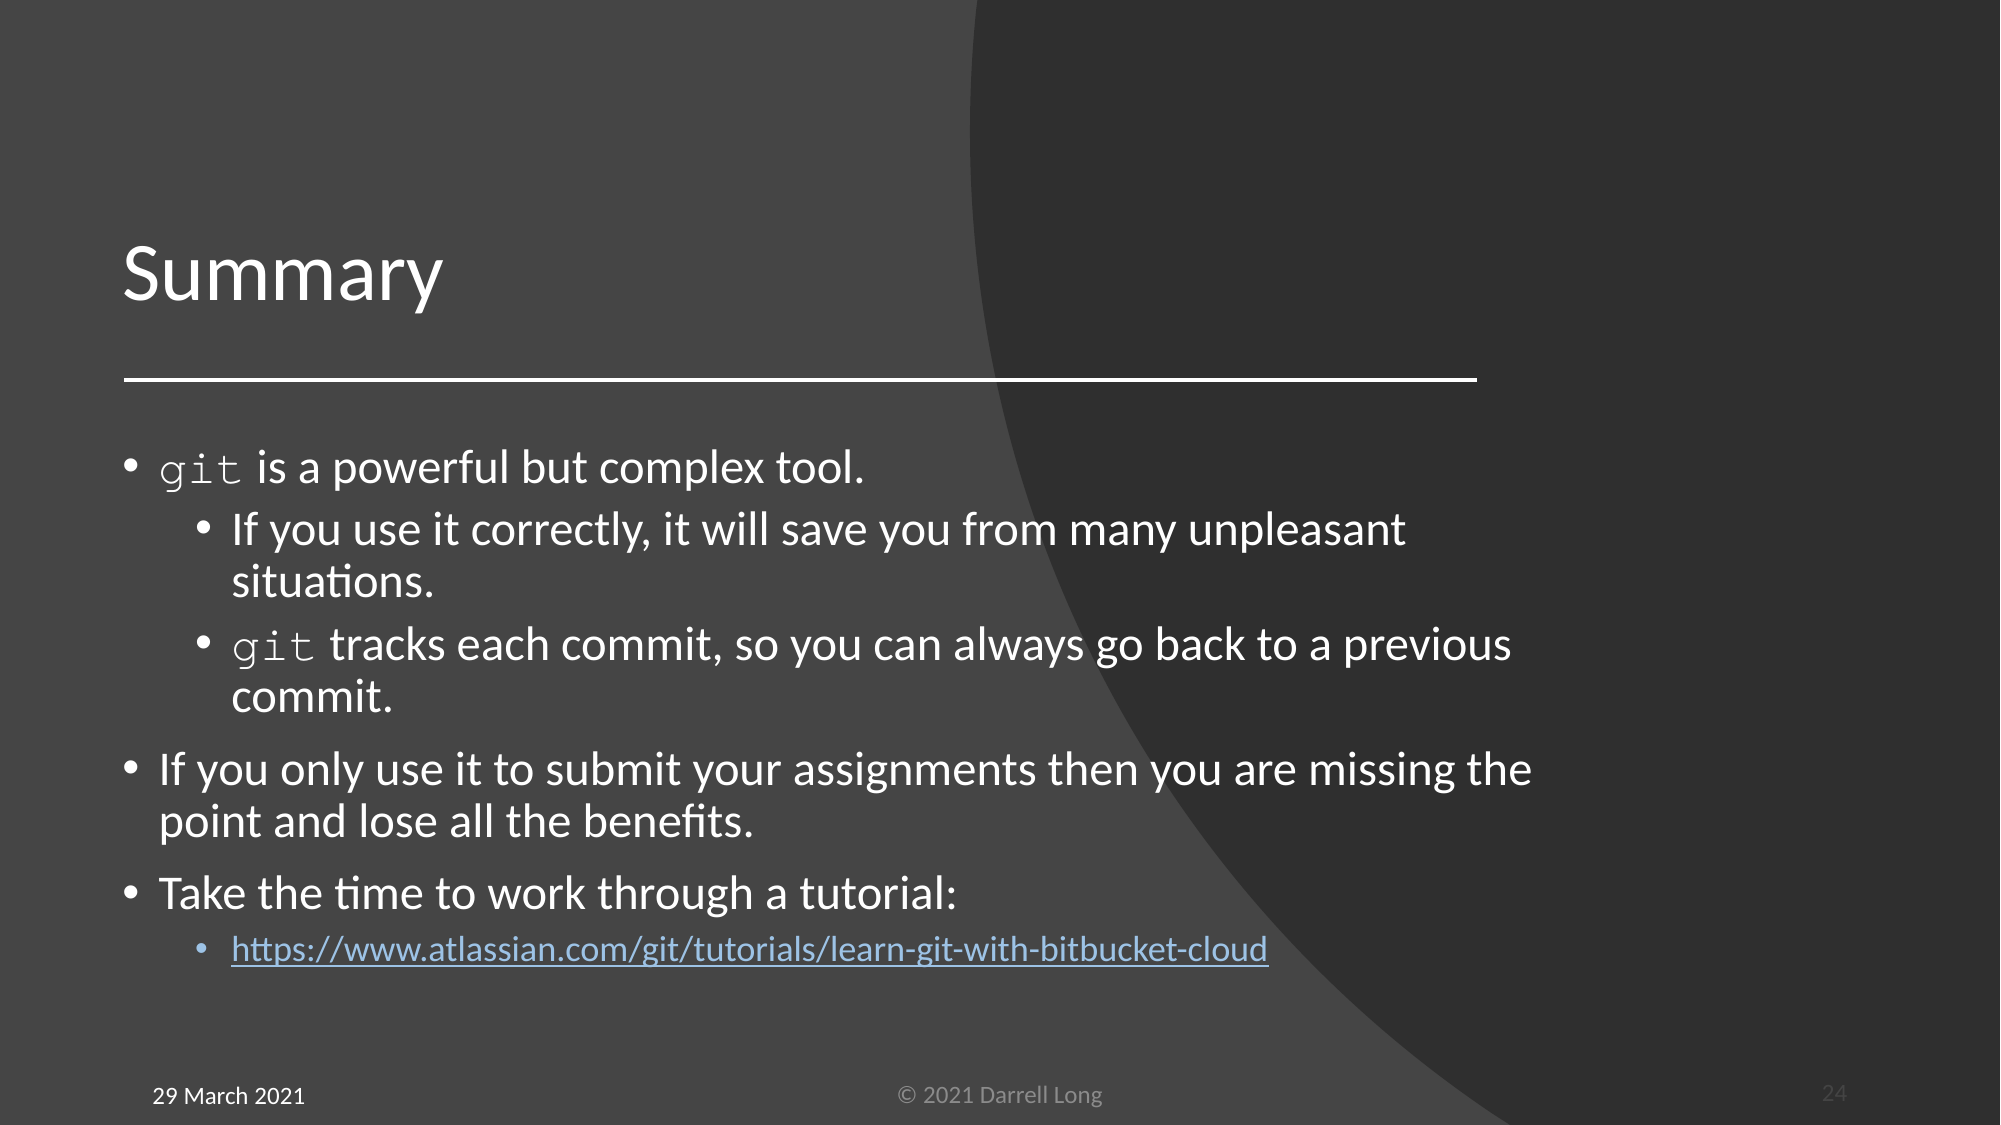

# Summary
git is a powerful but complex tool.
If you use it correctly, it will save you from many unpleasant situations.
git tracks each commit, so you can always go back to a previous commit.
If you only use it to submit your assignments then you are missing the point and lose all the benefits.
Take the time to work through a tutorial:
https://www.atlassian.com/git/tutorials/learn-git-with-bitbucket-cloud
24
© 2021 Darrell Long
29 March 2021